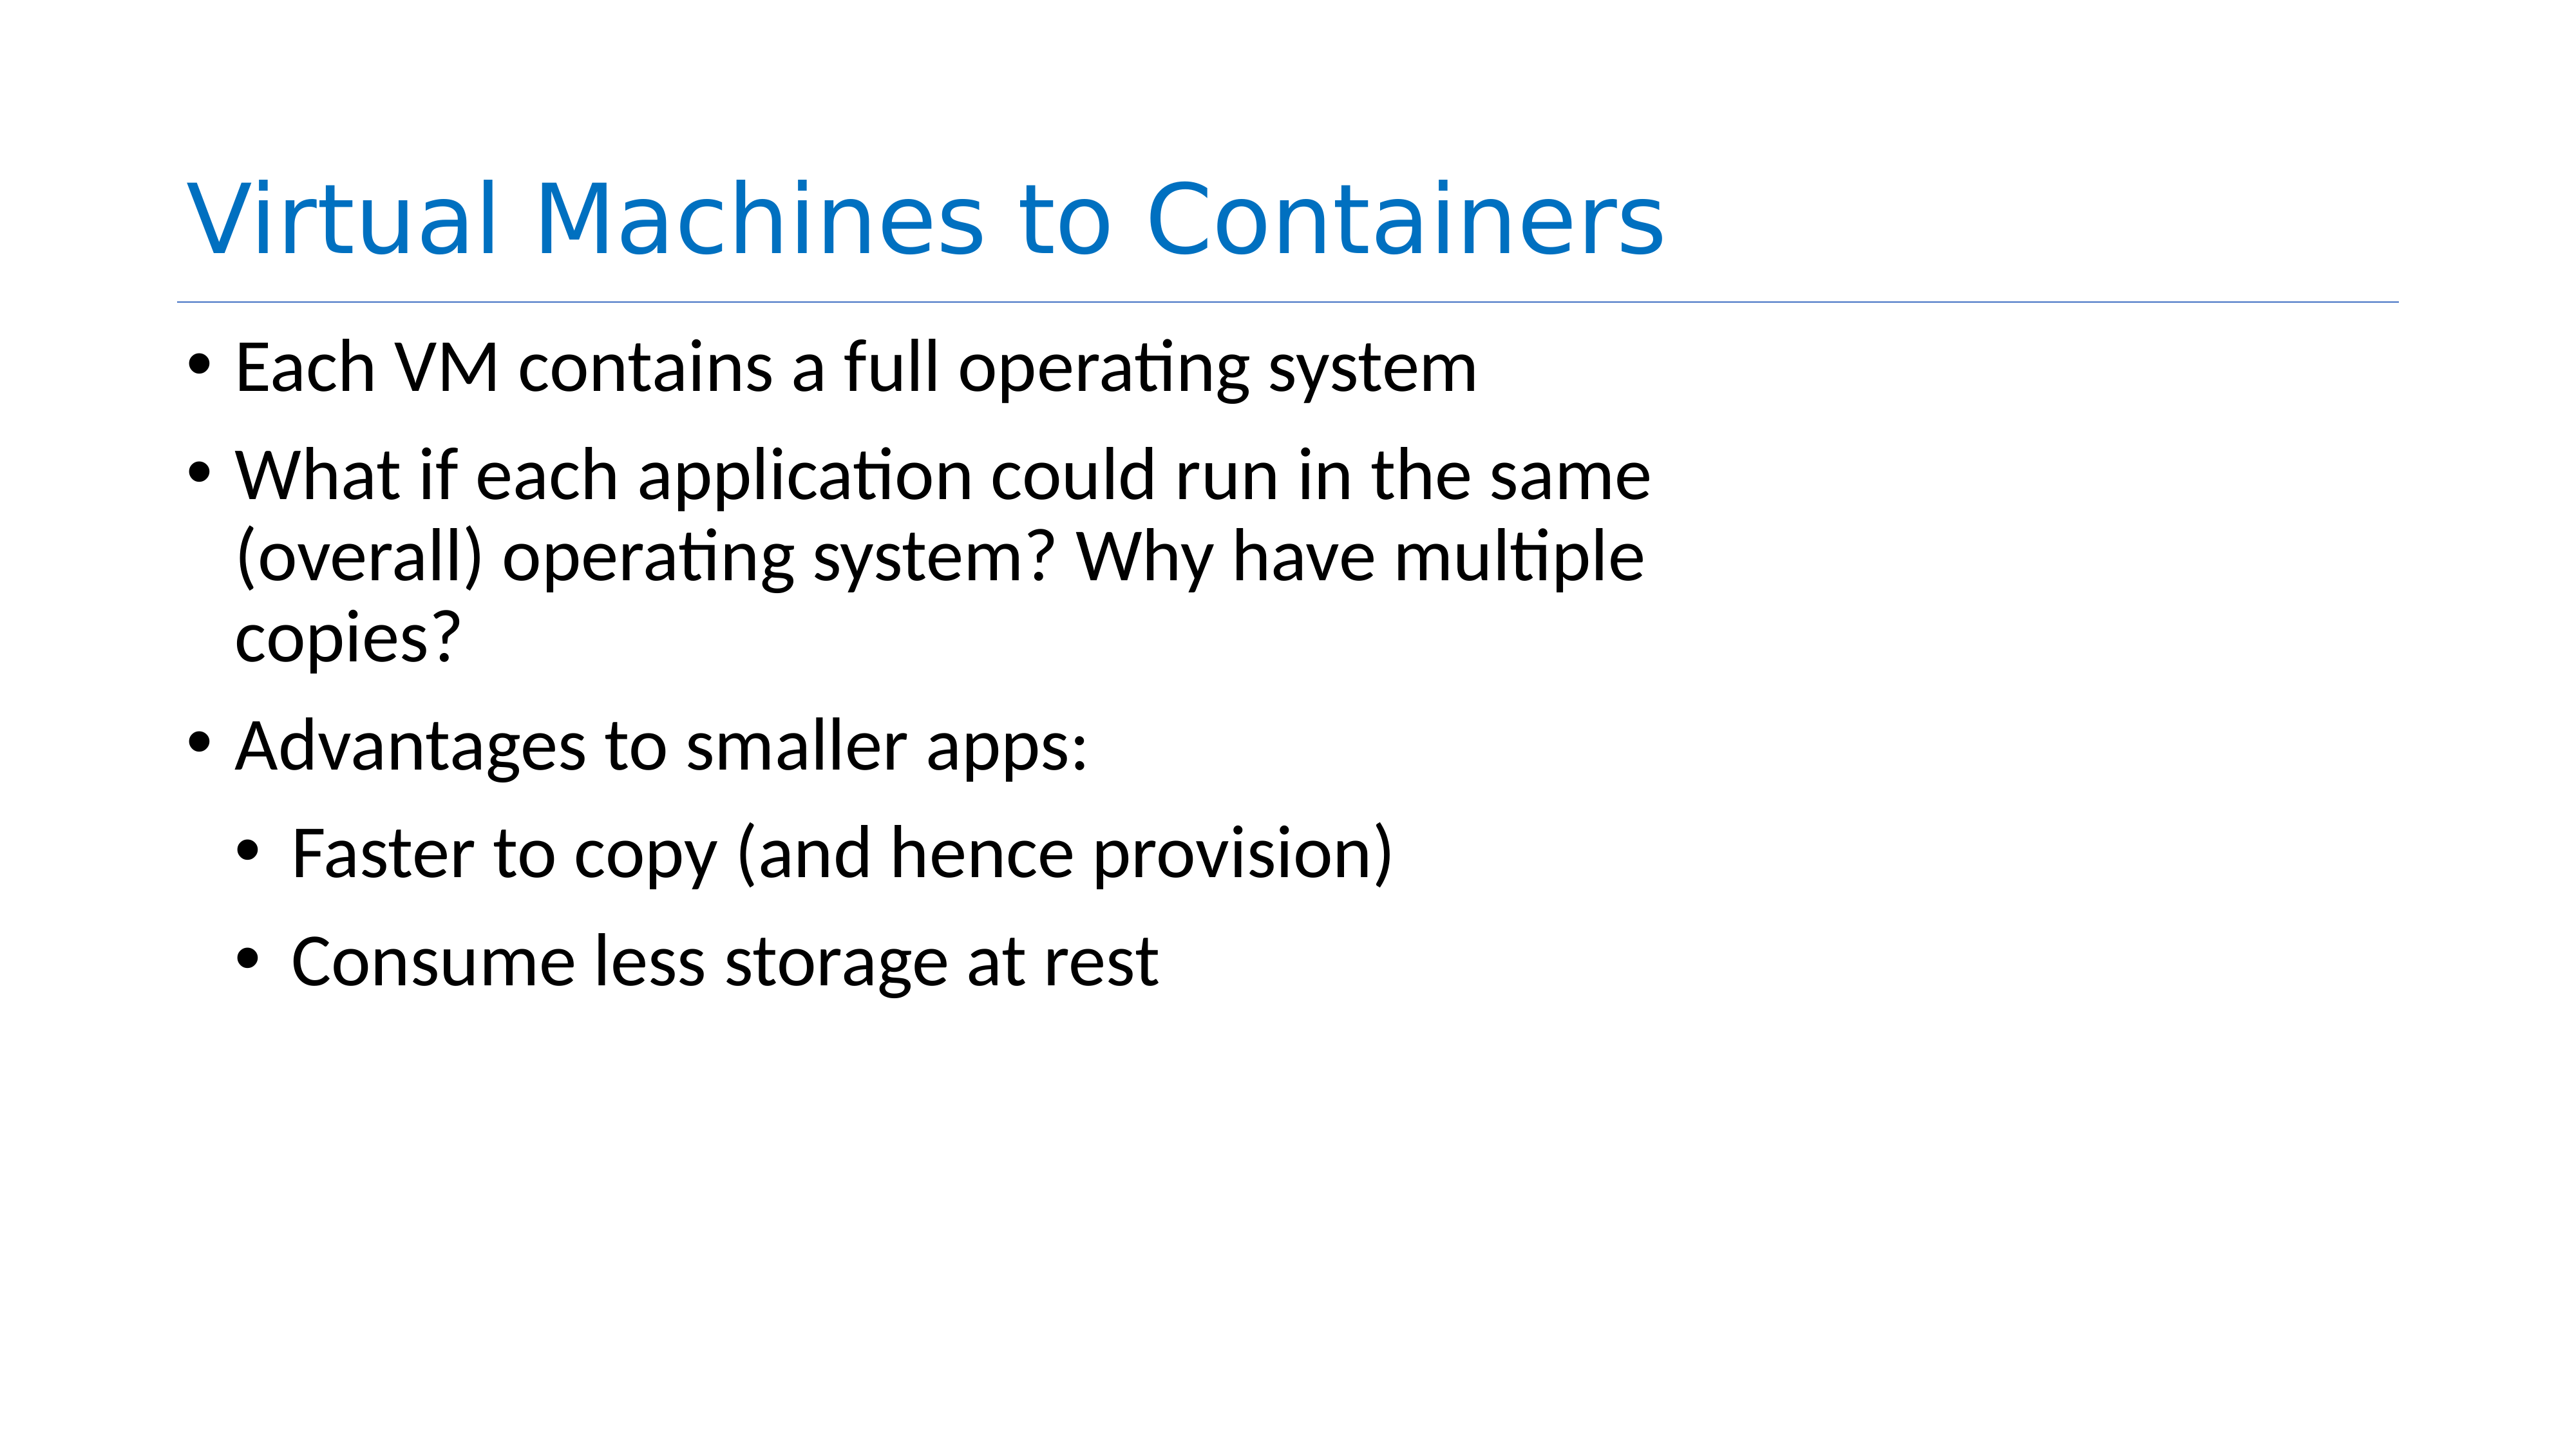

# Virtual Machines to Containers
Each VM contains a full operating system
What if each application could run in the same (overall) operating system? Why have multiple copies?
Advantages to smaller apps:
Faster to copy (and hence provision)
Consume less storage at rest